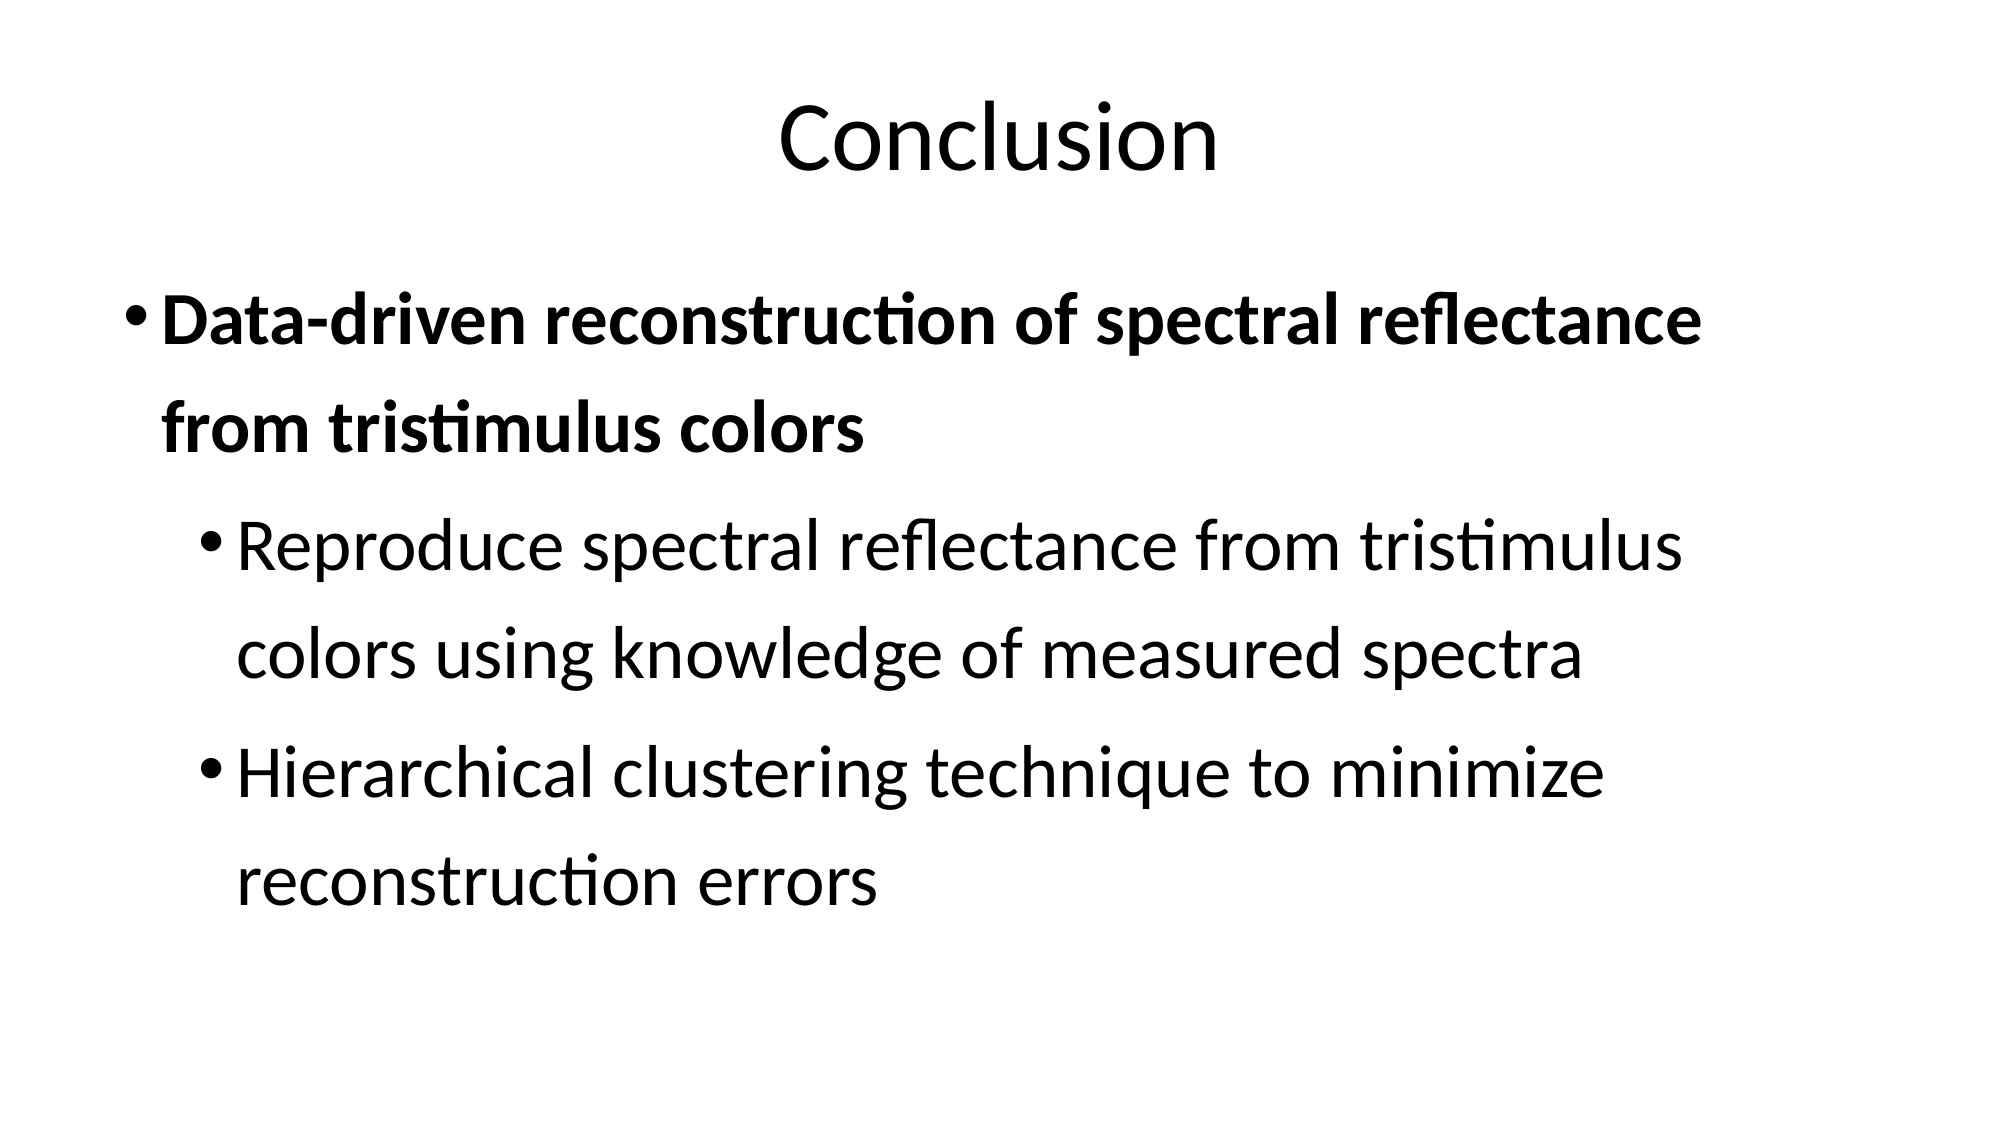

# Conclusion
Data-driven reconstruction of spectral reflectance from tristimulus colors
Reproduce spectral reflectance from tristimulus colors using knowledge of measured spectra
Hierarchical clustering technique to minimize reconstruction errors